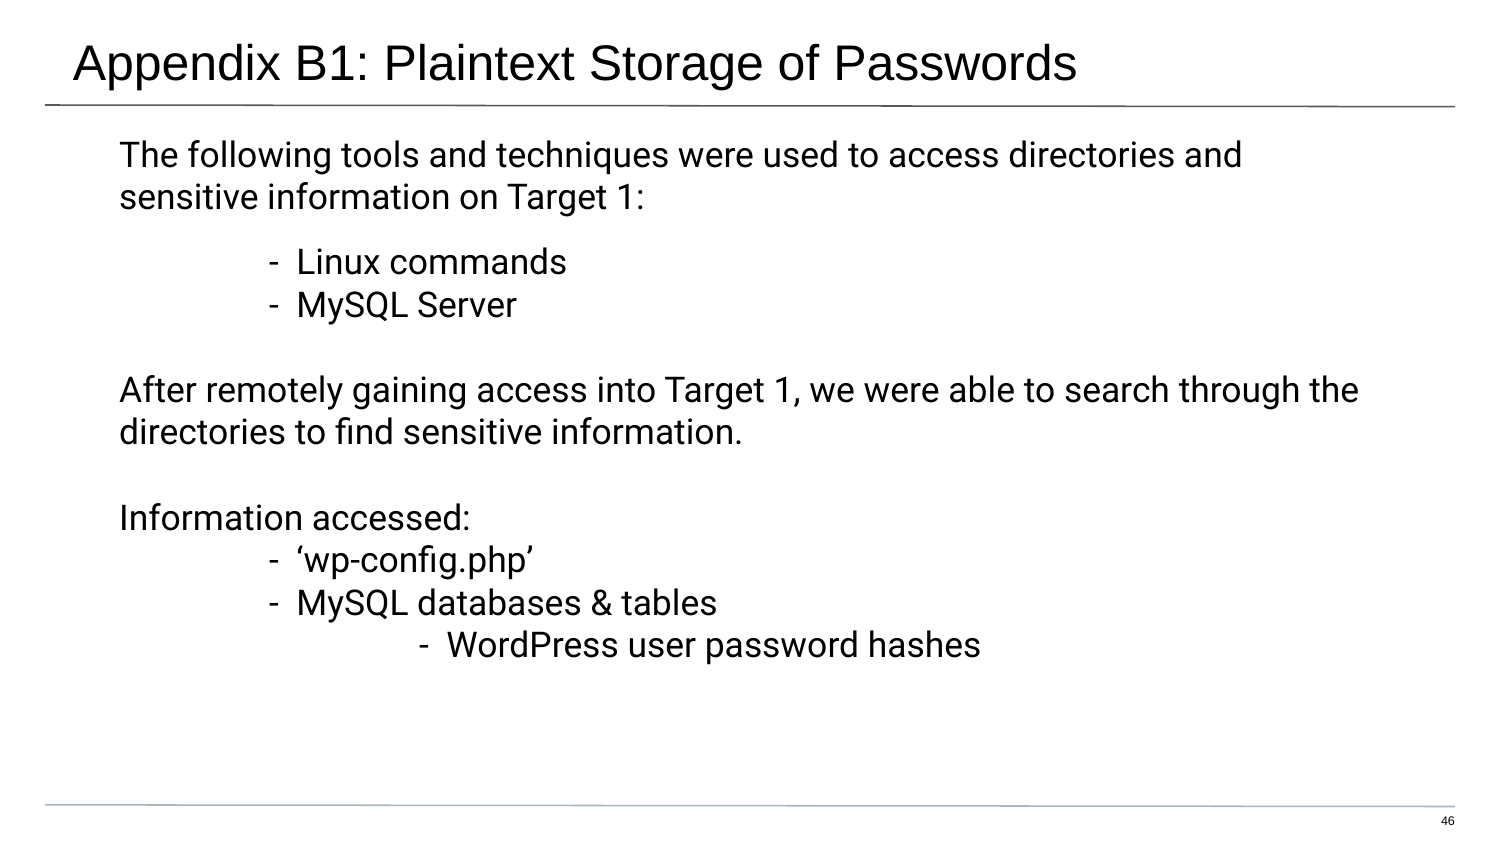

# Appendix B1: Plaintext Storage of Passwords
The following tools and techniques were used to access directories and sensitive information on Target 1:

	-  Linux commands
	-  MySQL Server

After remotely gaining access into Target 1, we were able to search through the directories to find sensitive information.

Information accessed:
	-  ‘wp-config.php’
	-  MySQL databases & tables
		-  WordPress user password hashes

46